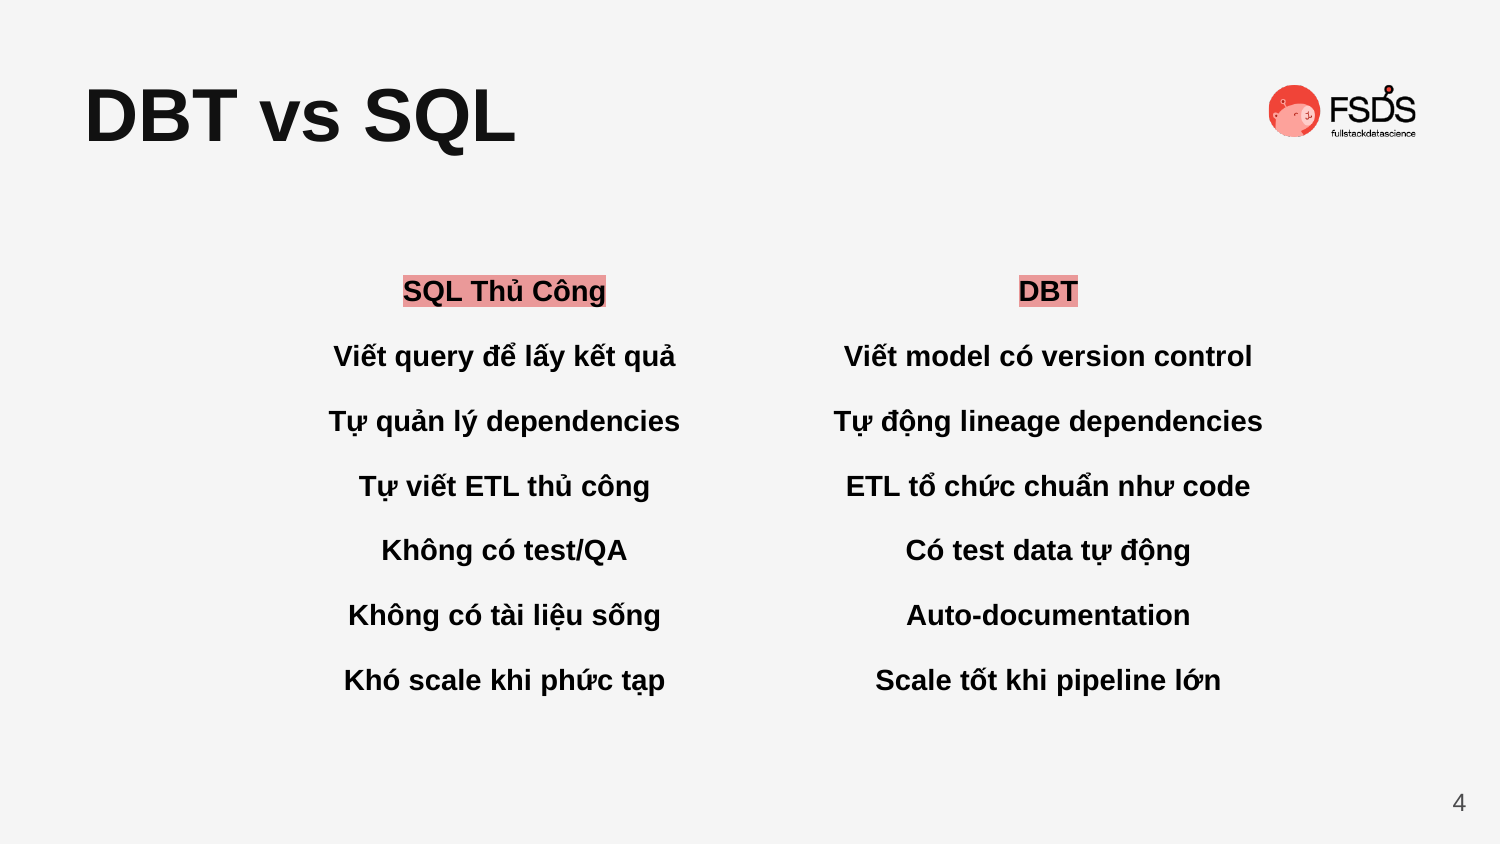

DBT vs SQL
| SQL Thủ Công | DBT |
| --- | --- |
| Viết query để lấy kết quả | Viết model có version control |
| Tự quản lý dependencies | Tự động lineage dependencies |
| Tự viết ETL thủ công | ETL tổ chức chuẩn như code |
| Không có test/QA | Có test data tự động |
| Không có tài liệu sống | Auto-documentation |
| Khó scale khi phức tạp | Scale tốt khi pipeline lớn |
4